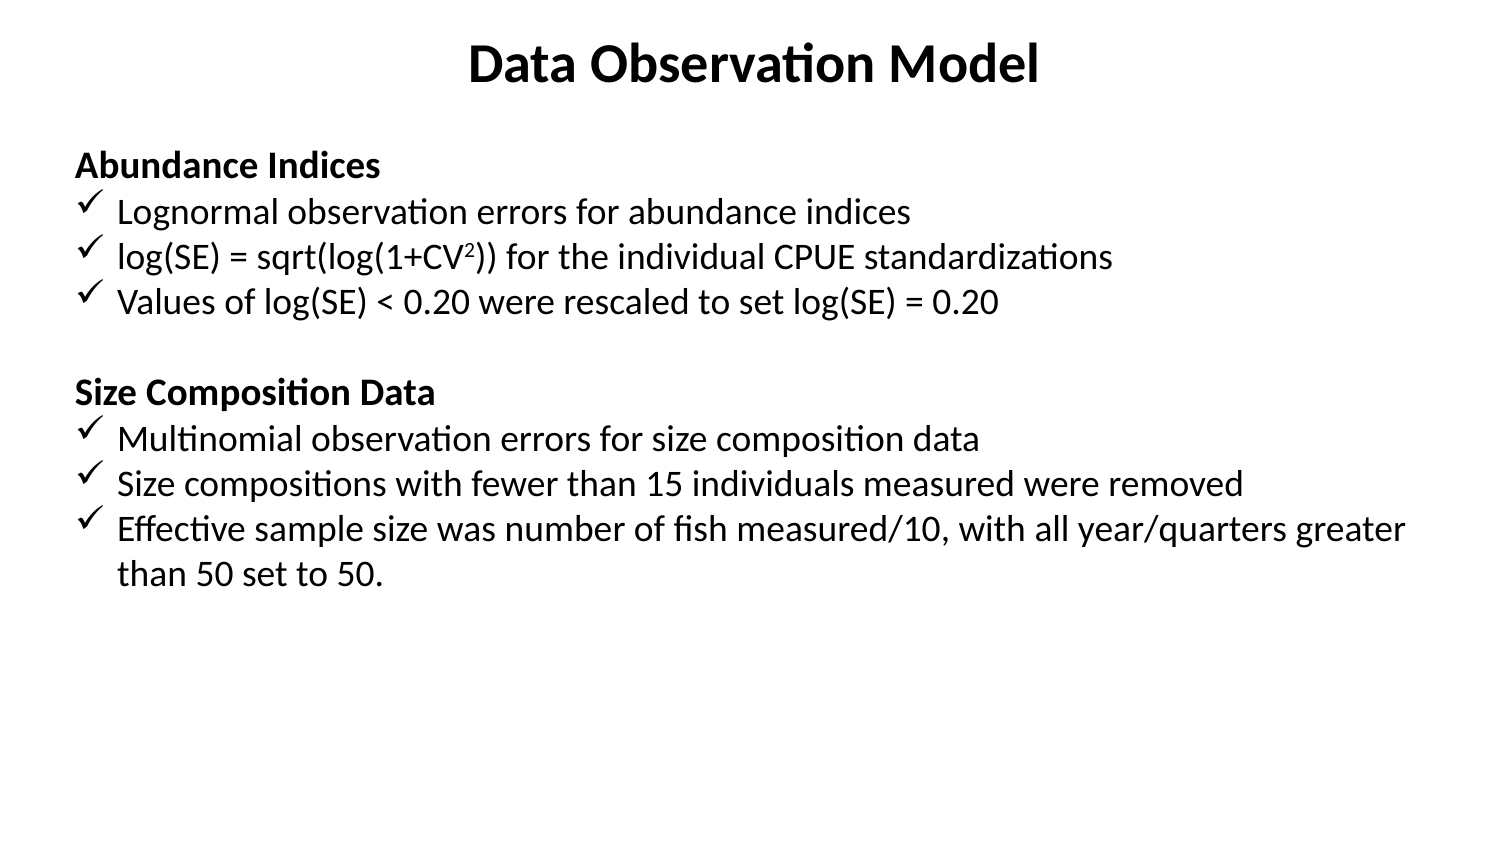

Data Observation Model
Abundance Indices
Lognormal observation errors for abundance indices
log(SE) = sqrt(log(1+CV2)) for the individual CPUE standardizations
Values of log(SE) < 0.20 were rescaled to set log(SE) = 0.20

Size Composition Data
Multinomial observation errors for size composition data
Size compositions with fewer than 15 individuals measured were removed
Effective sample size was number of fish measured/10, with all year/quarters greater than 50 set to 50.